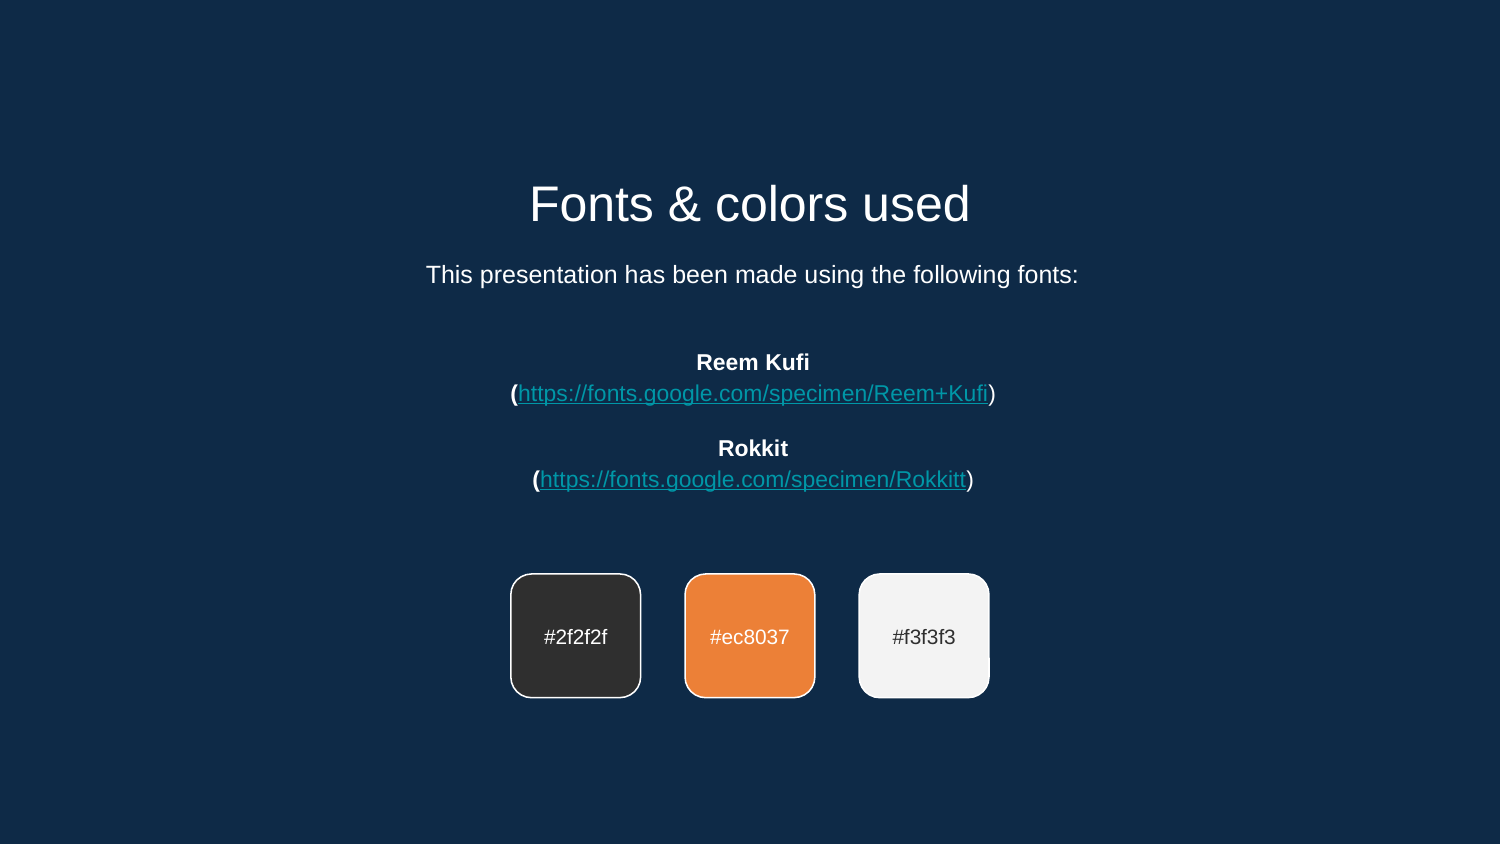

Fonts & colors used
This presentation has been made using the following fonts:

Reem Kufi
(https://fonts.google.com/specimen/Reem+Kufi)

Rokkit
(https://fonts.google.com/specimen/Rokkitt)

#2f2f2f
#ec8037
#f3f3f3